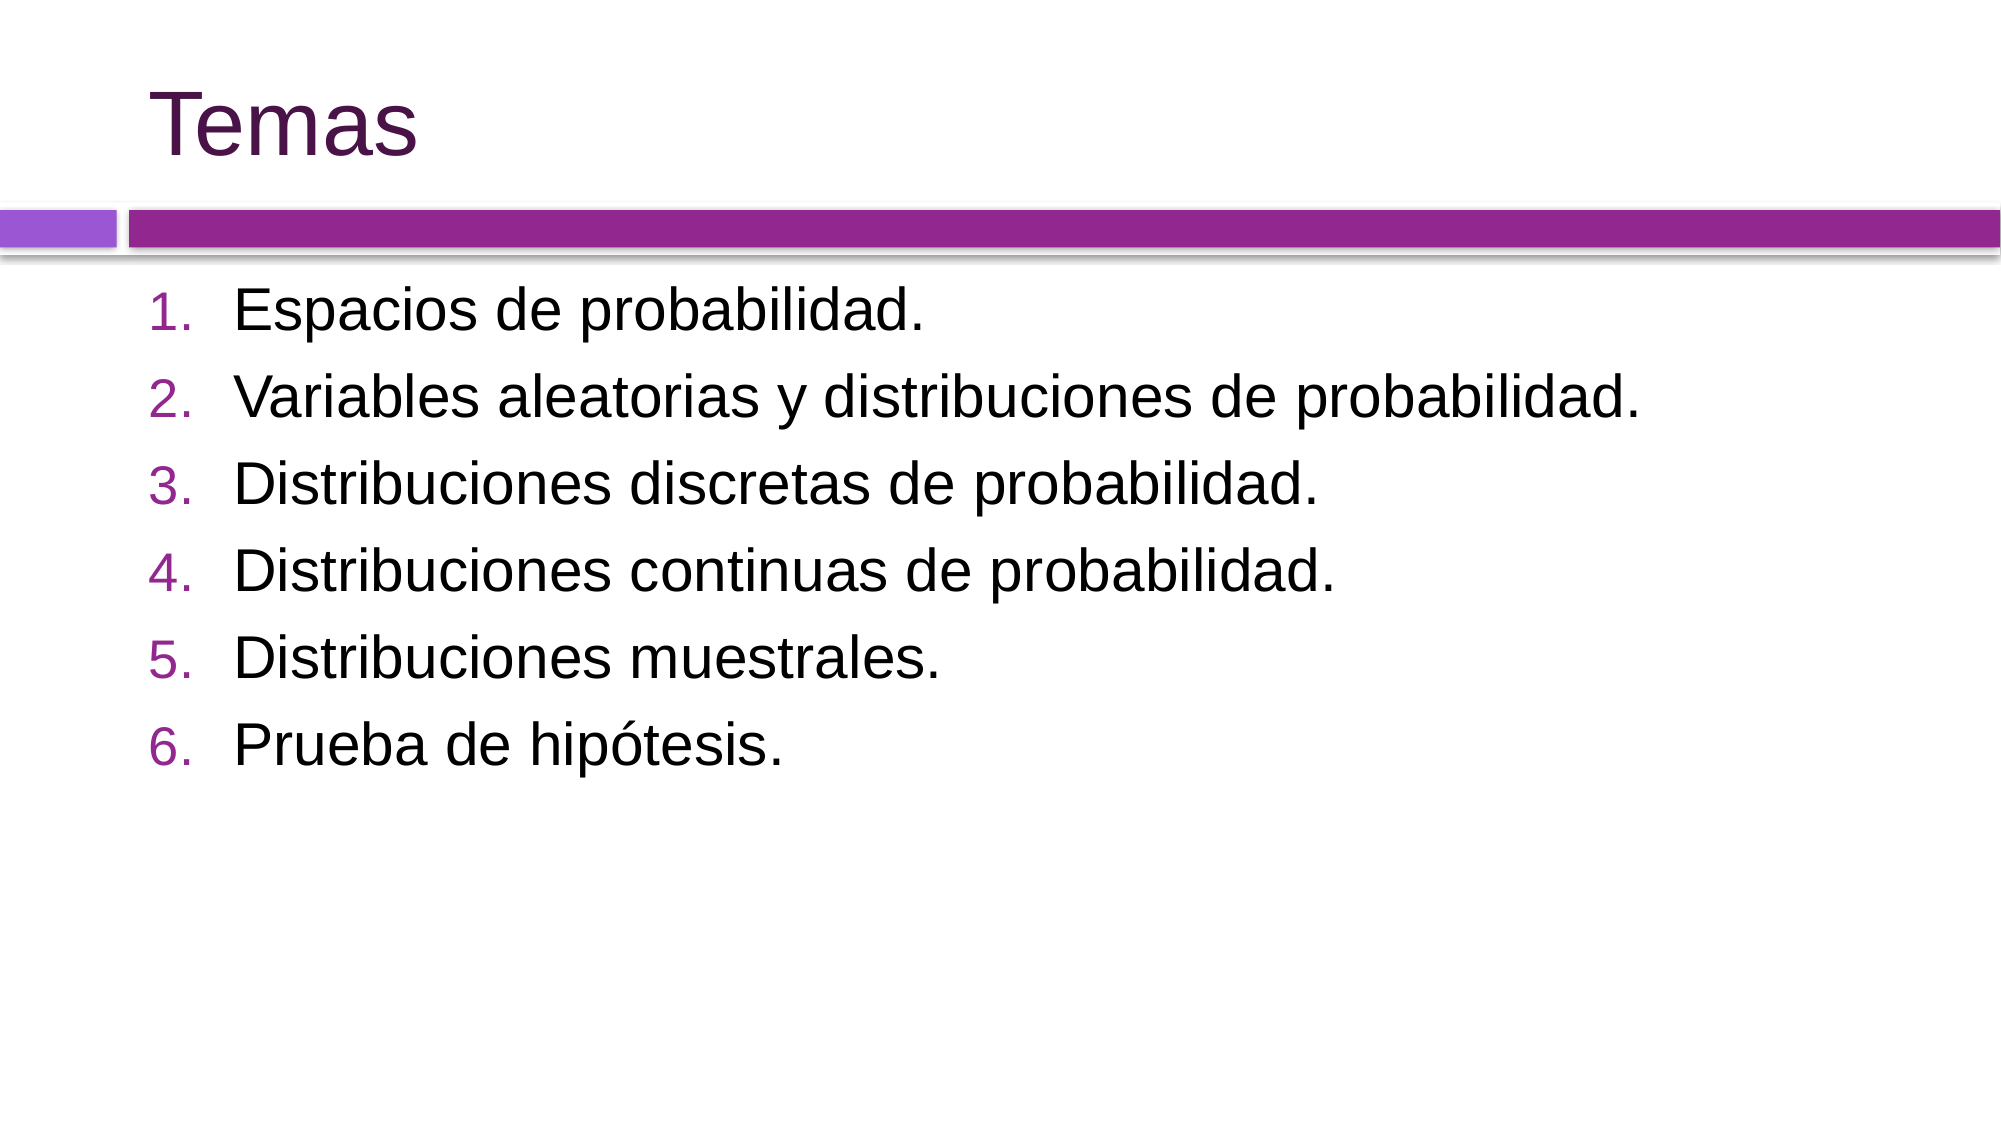

# Temas
Espacios de probabilidad.
Variables aleatorias y distribuciones de probabilidad.
Distribuciones discretas de probabilidad.
Distribuciones continuas de probabilidad.
Distribuciones muestrales.
Prueba de hipótesis.